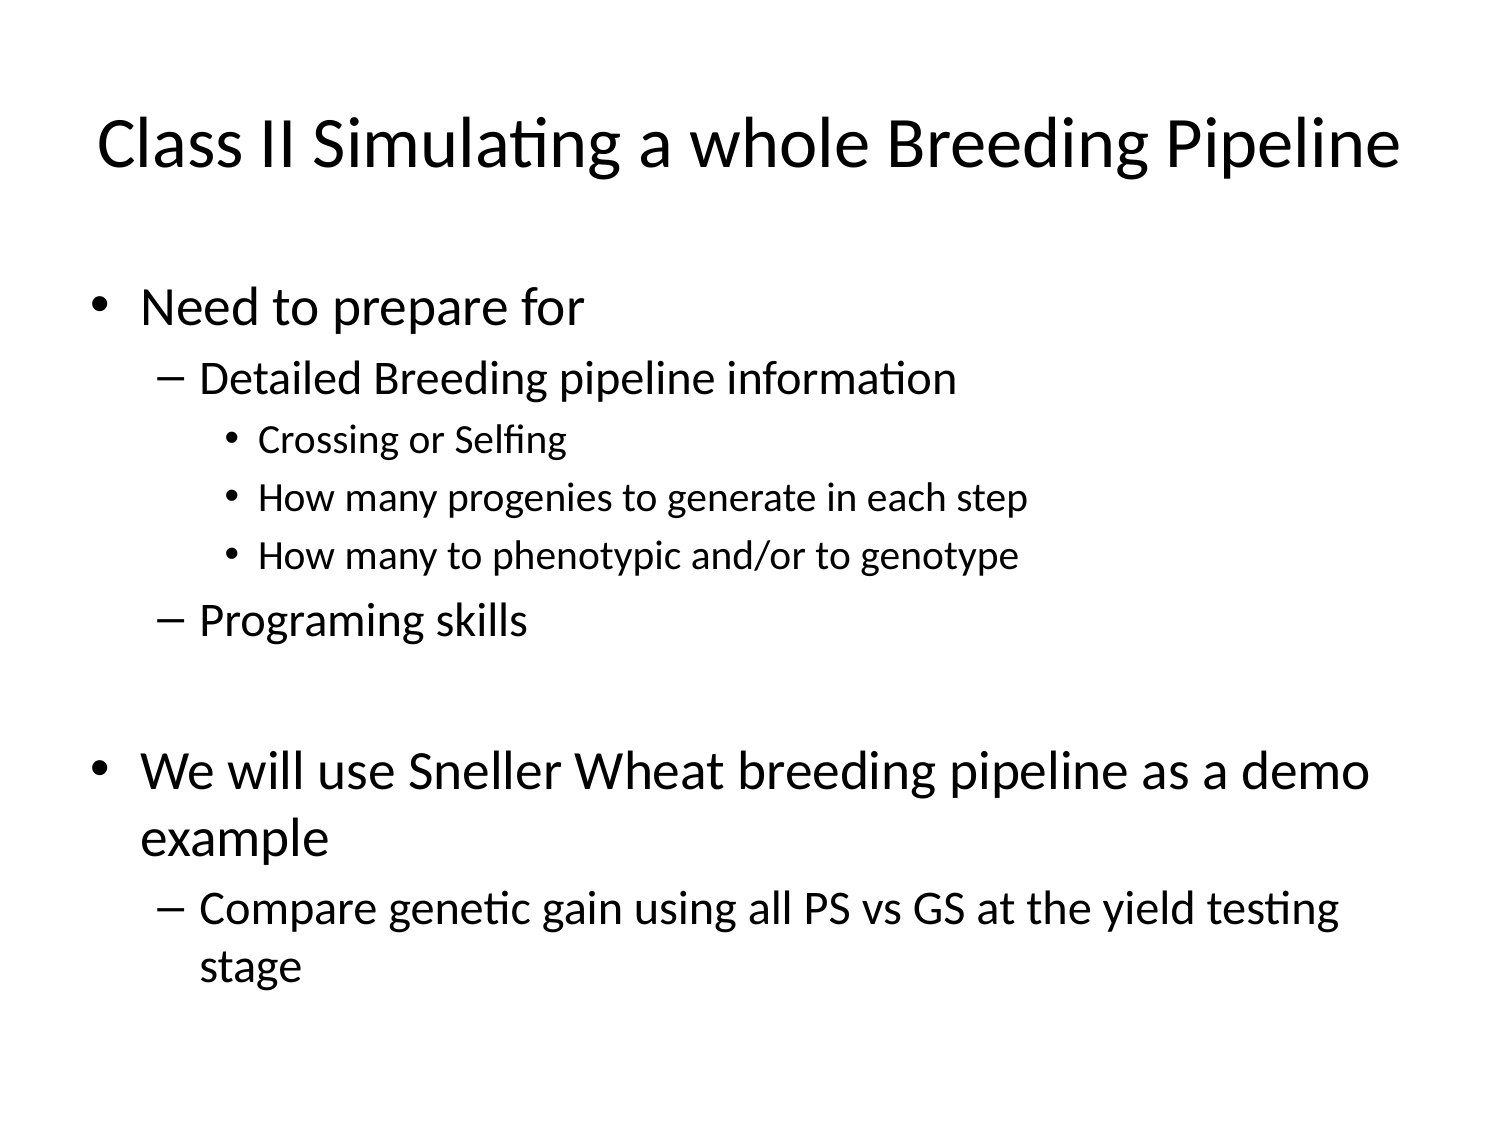

# Class II Simulating a whole Breeding Pipeline
Need to prepare for
Detailed Breeding pipeline information
Crossing or Selfing
How many progenies to generate in each step
How many to phenotypic and/or to genotype
Programing skills

We will use Sneller Wheat breeding pipeline as a demo example
Compare genetic gain using all PS vs GS at the yield testing stage